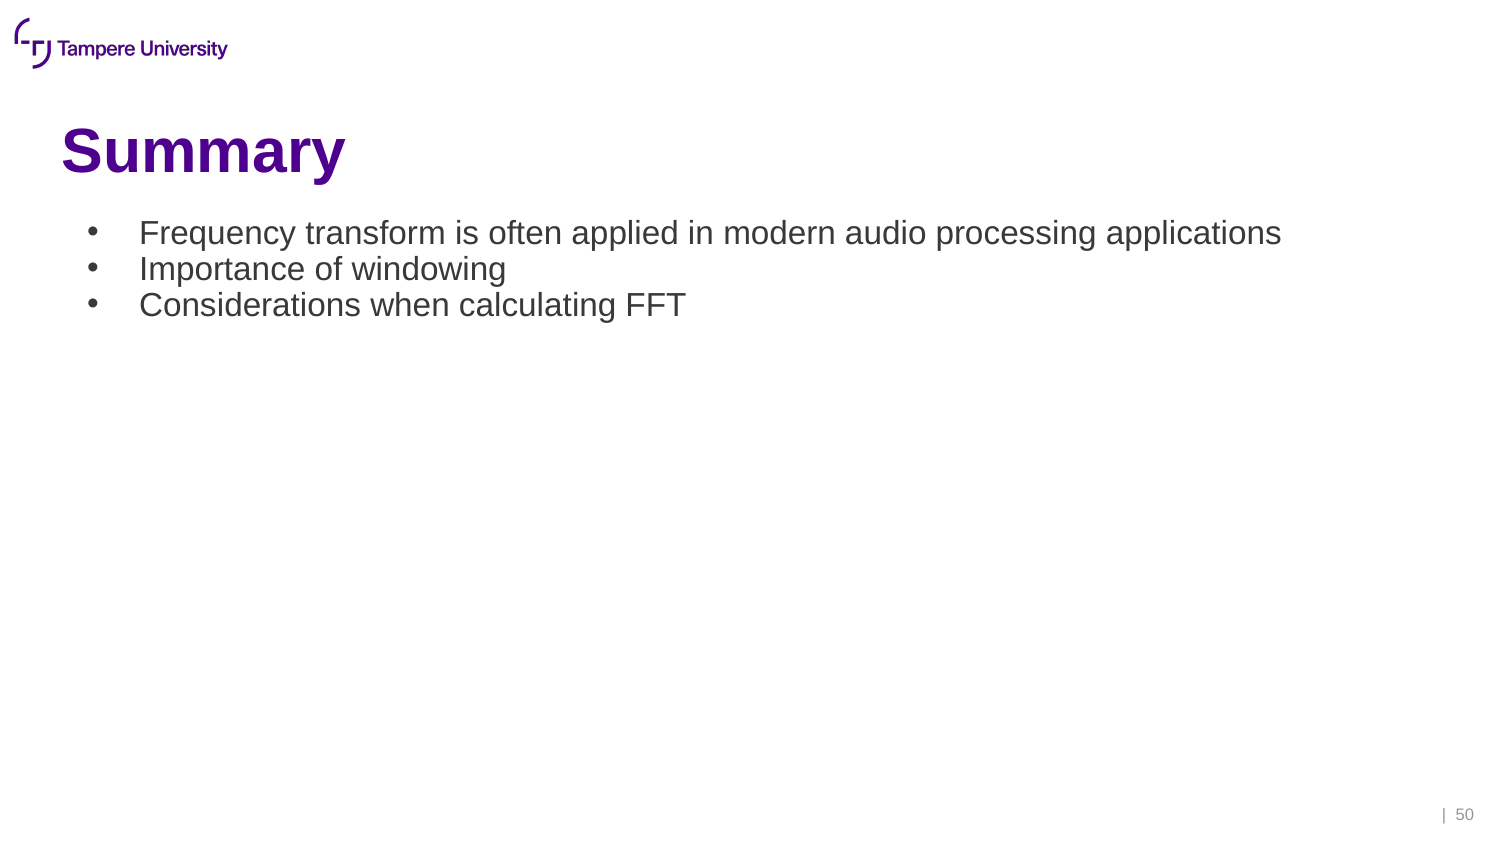

# Summary
Frequency transform is often applied in modern audio processing applications
Importance of windowing
Considerations when calculating FFT

|  50